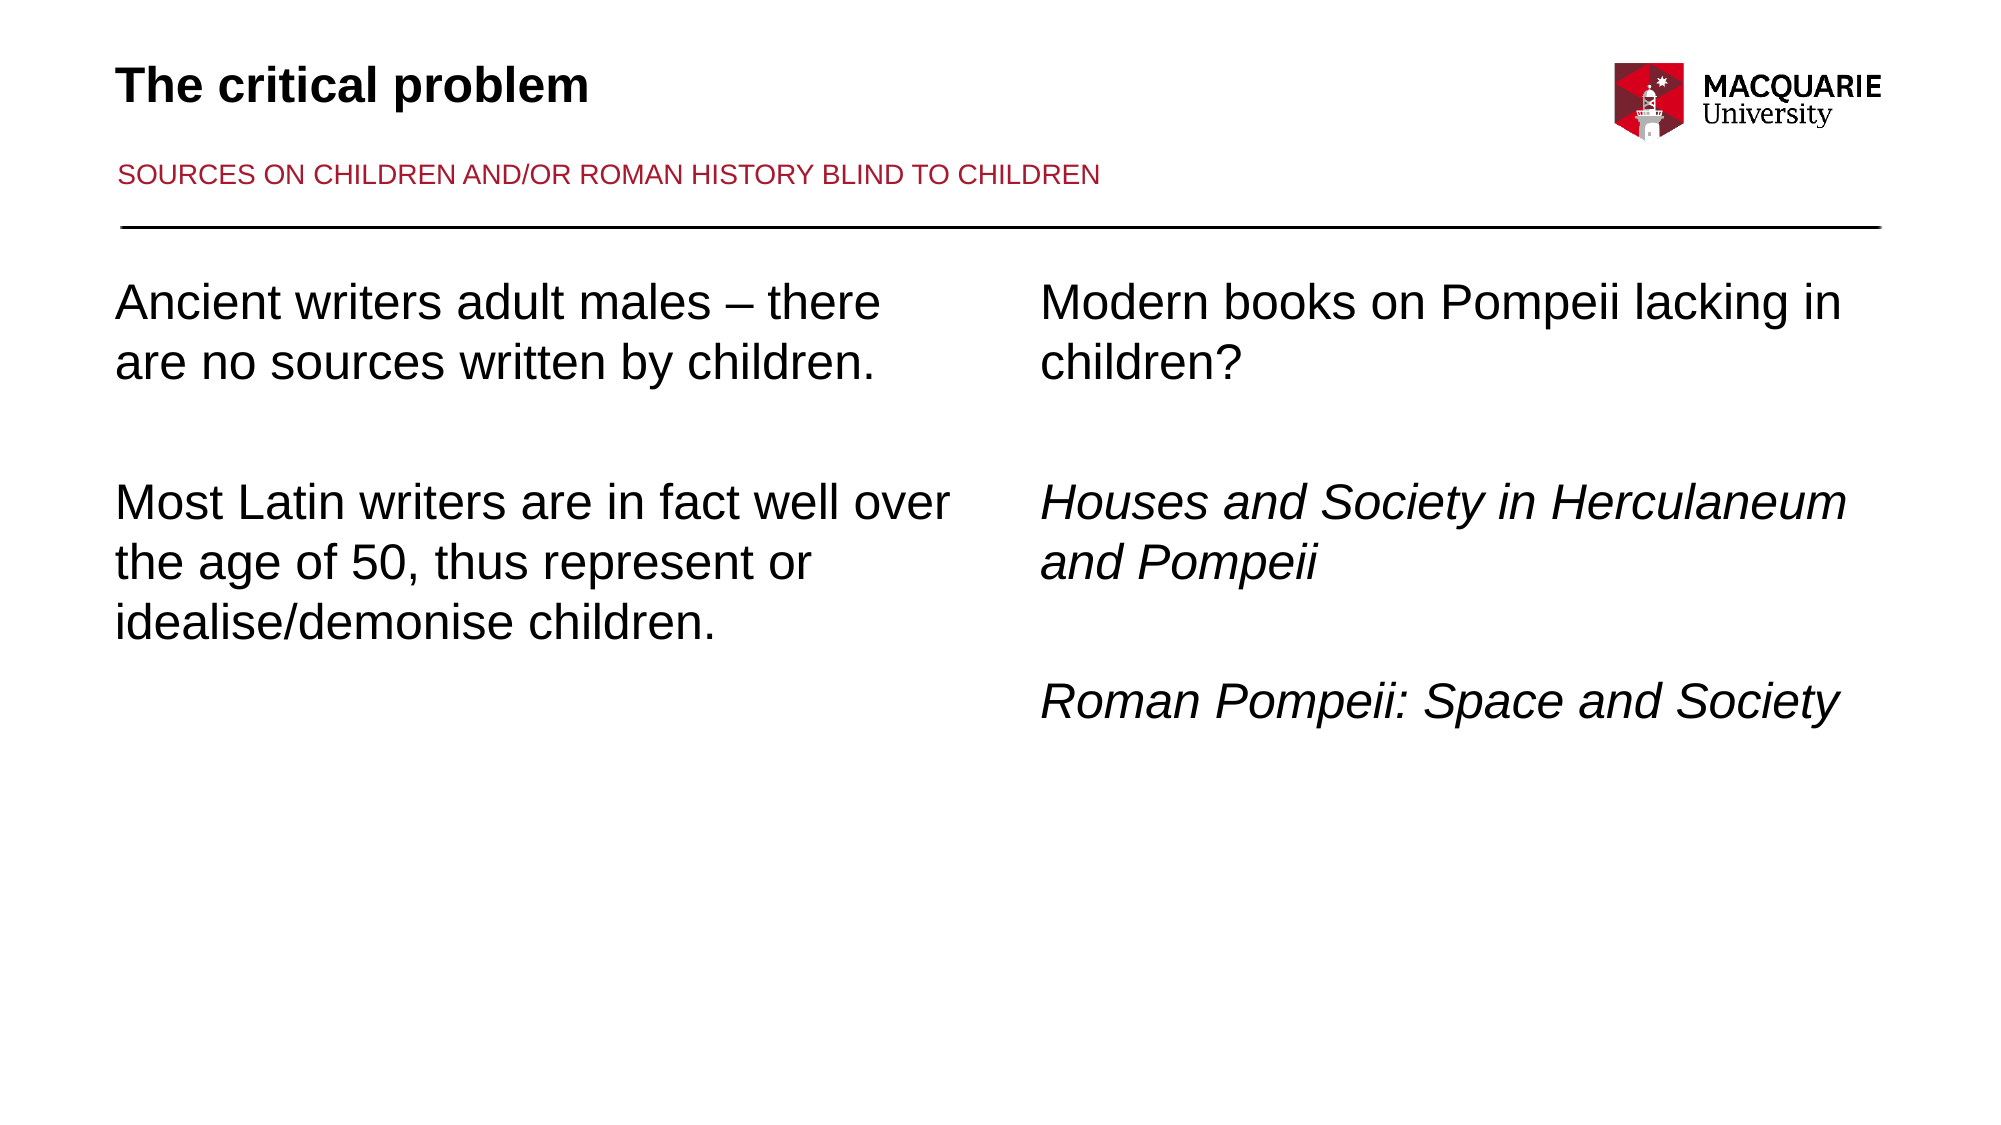

# The critical problem
Sources on children and/or Roman History blind to children
Ancient writers adult males – there are no sources written by children.

Most Latin writers are in fact well over the age of 50, thus represent or idealise/demonise children.
Modern books on Pompeii lacking in children?

Houses and Society in Herculaneum and Pompeii

Roman Pompeii: Space and Society